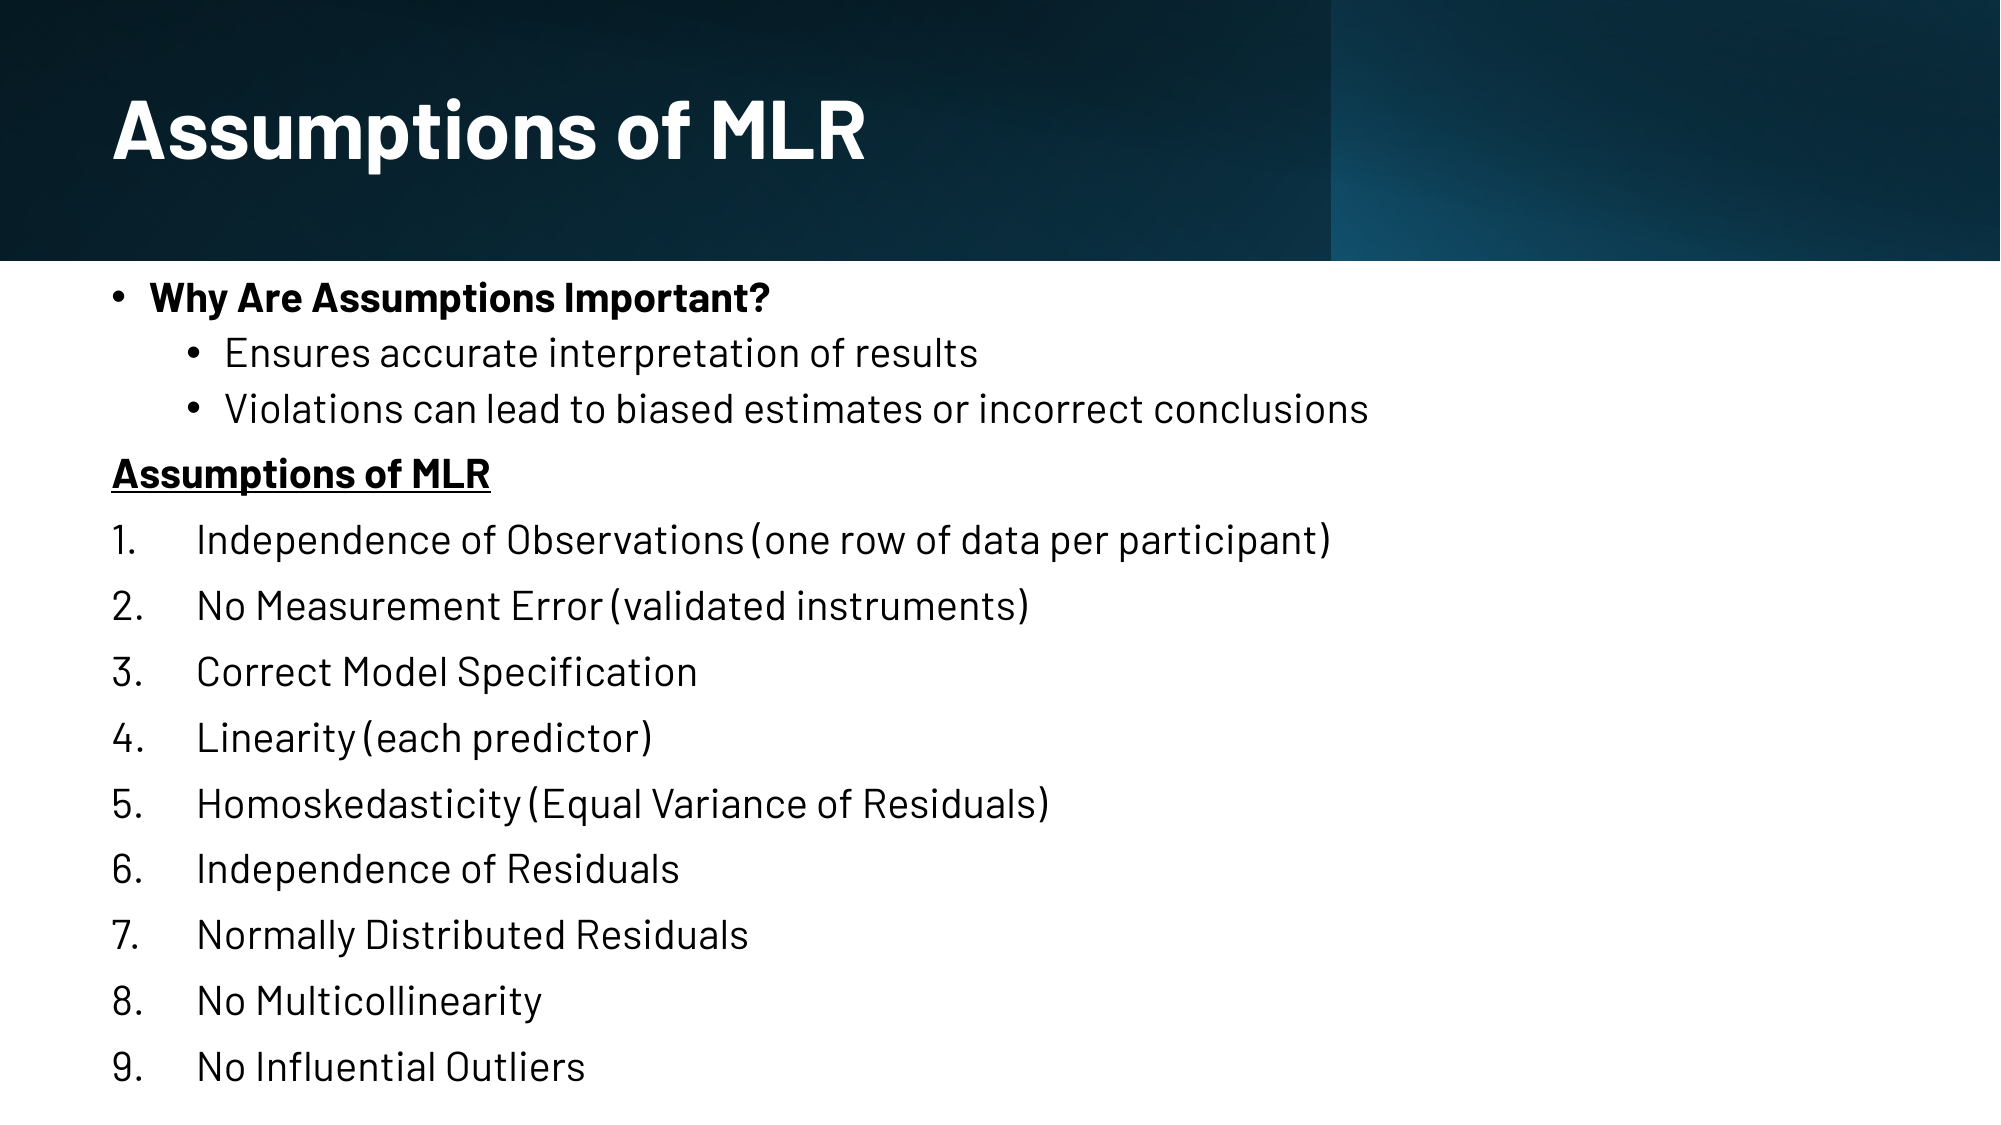

# Assumptions of MLR
Why Are Assumptions Important?
Ensures accurate interpretation of results
Violations can lead to biased estimates or incorrect conclusions
Assumptions of MLR
Independence of Observations (one row of data per participant)
No Measurement Error (validated instruments)
Correct Model Specification
Linearity (each predictor)
Homoskedasticity (Equal Variance of Residuals)
Independence of Residuals
Normally Distributed Residuals
No Multicollinearity
No Influential Outliers